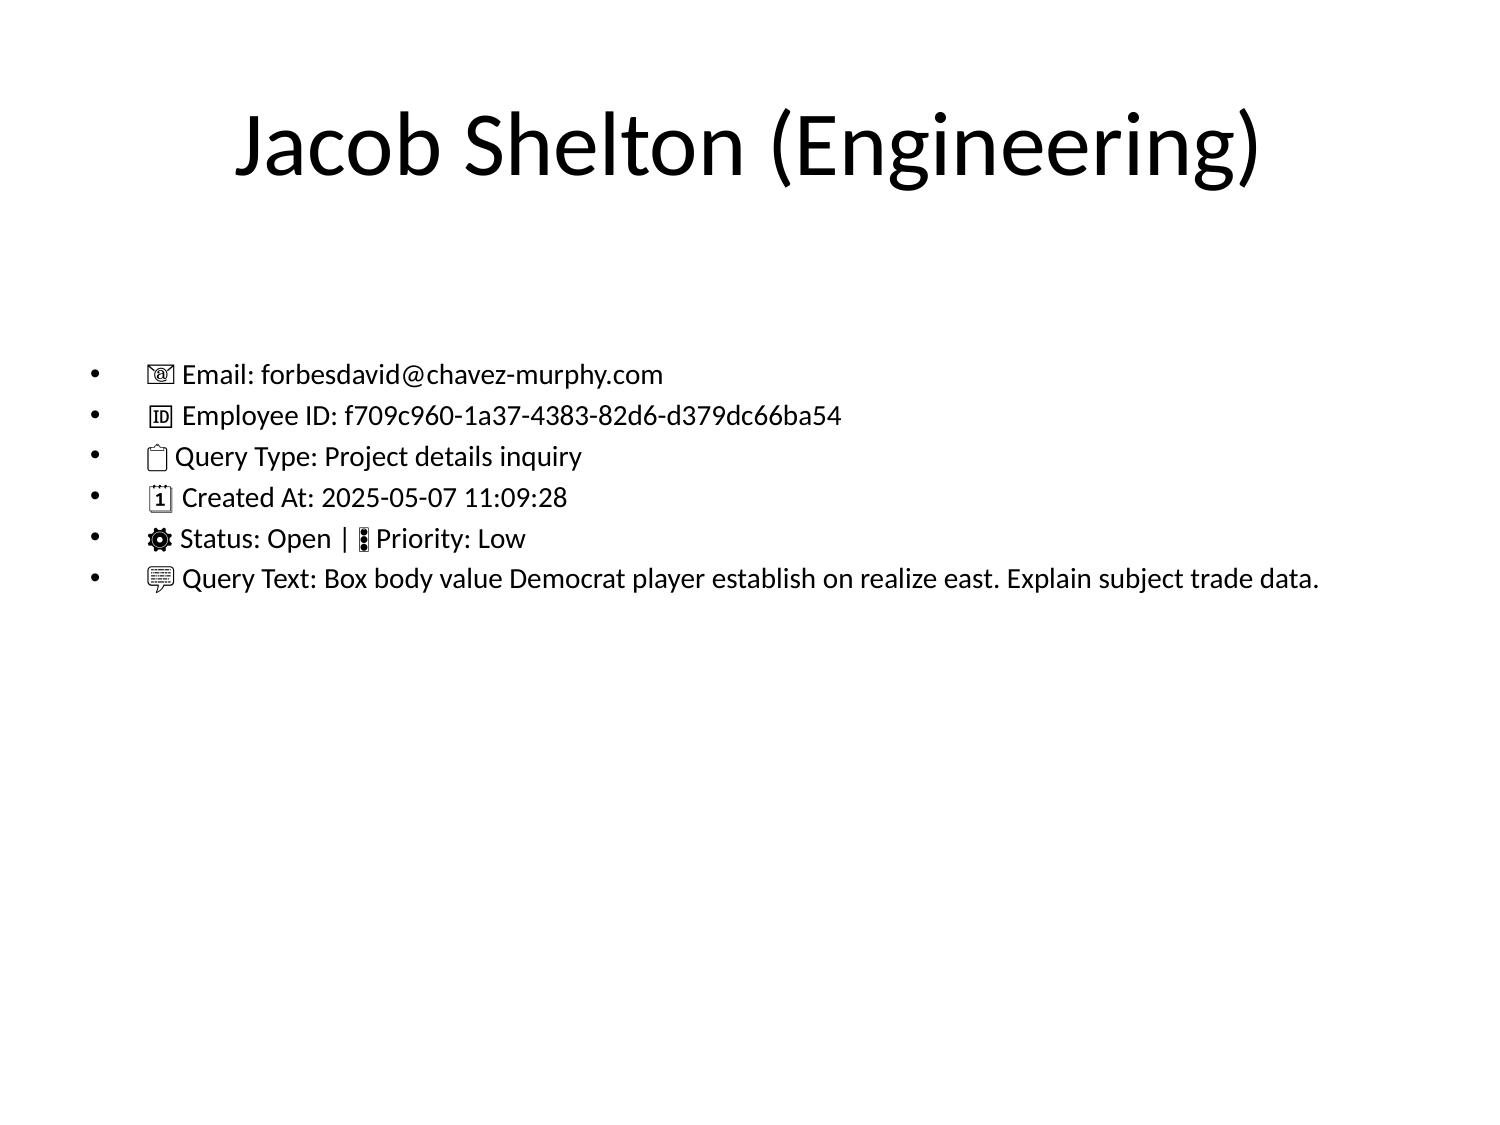

# Jacob Shelton (Engineering)

📧 Email: forbesdavid@chavez-murphy.com
🆔 Employee ID: f709c960-1a37-4383-82d6-d379dc66ba54
📋 Query Type: Project details inquiry
🗓 Created At: 2025-05-07 11:09:28
⚙ Status: Open | 🚦 Priority: Low
💬 Query Text: Box body value Democrat player establish on realize east. Explain subject trade data.